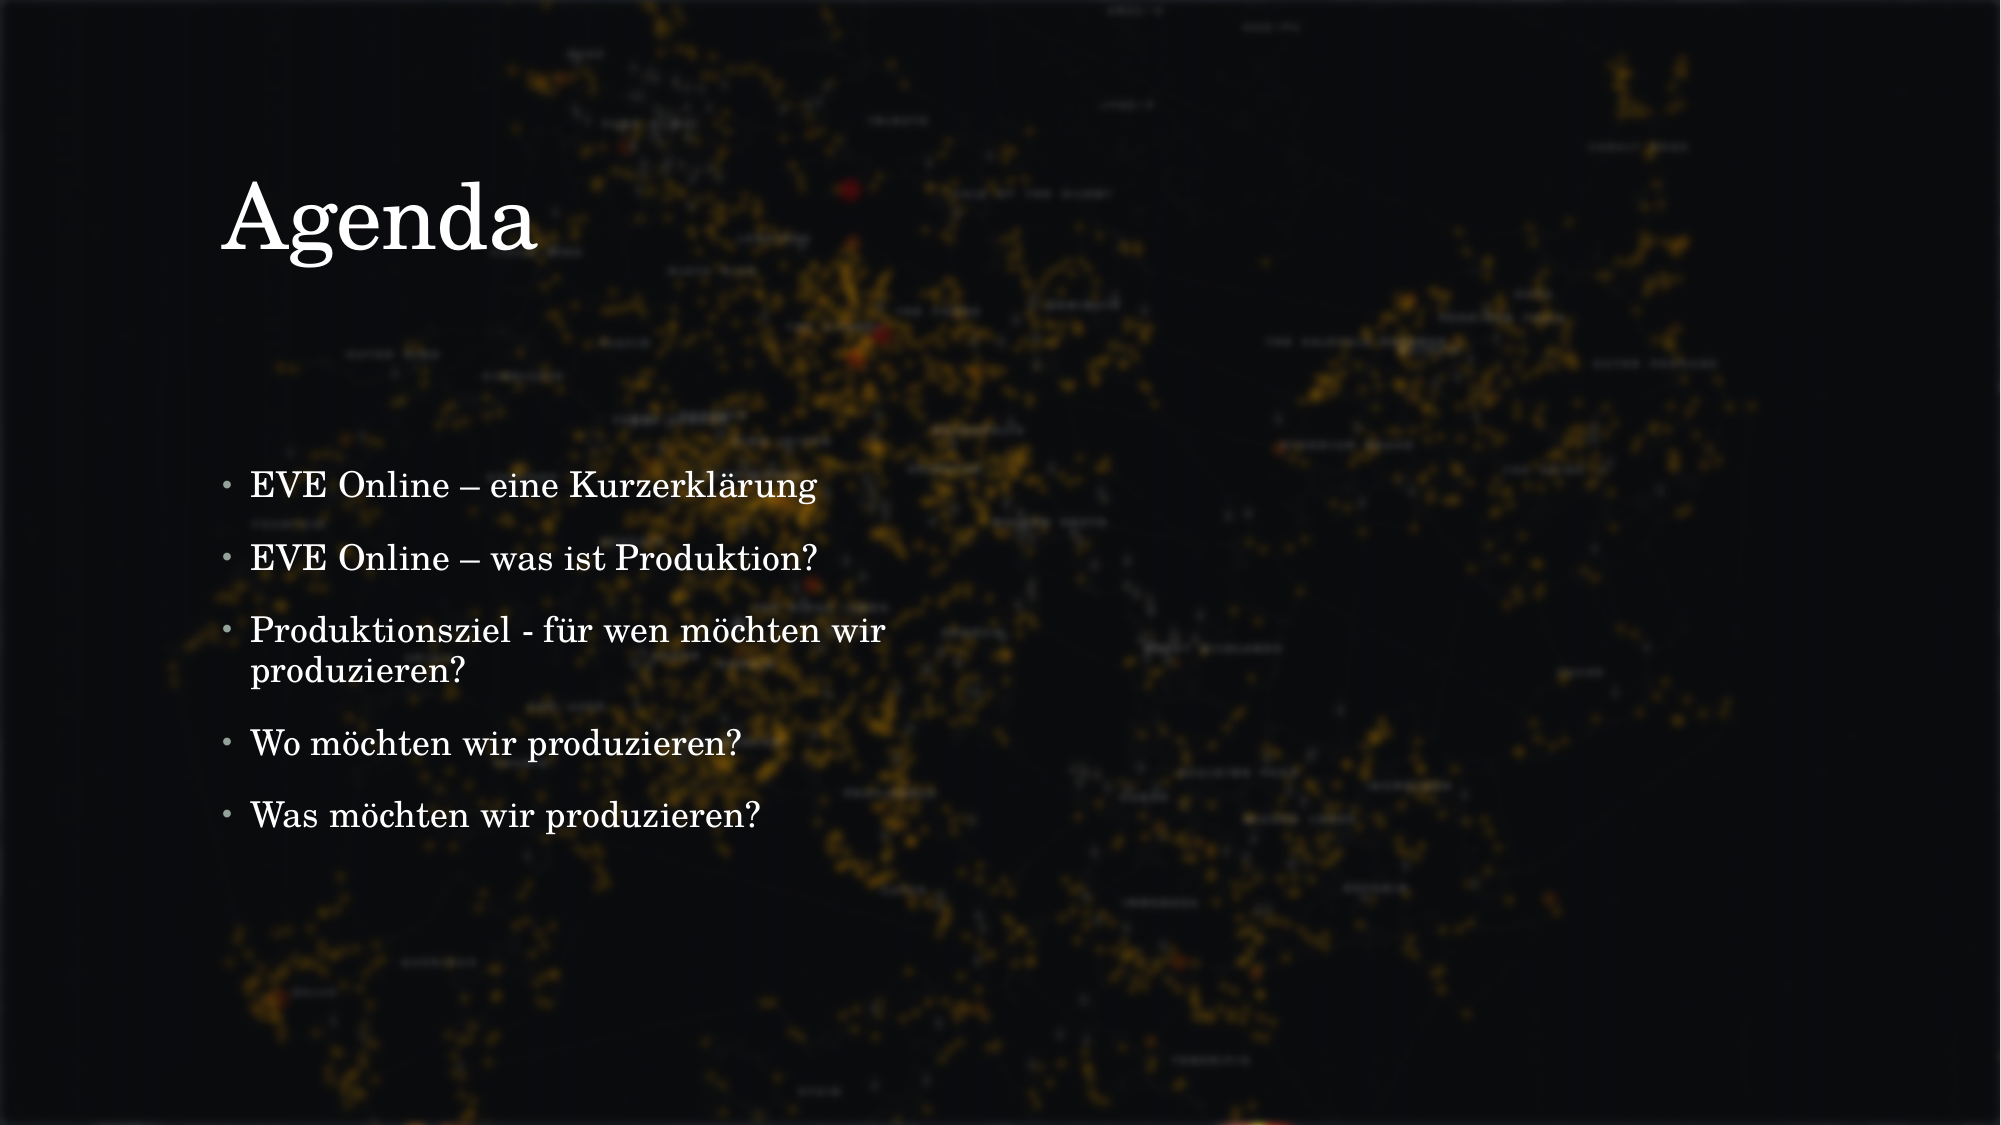

# Agenda

EVE Online – eine Kurzerklärung
EVE Online – was ist Produktion?
Produktionsziel - für wen möchten wir produzieren?
Wo möchten wir produzieren?
Was möchten wir produzieren?